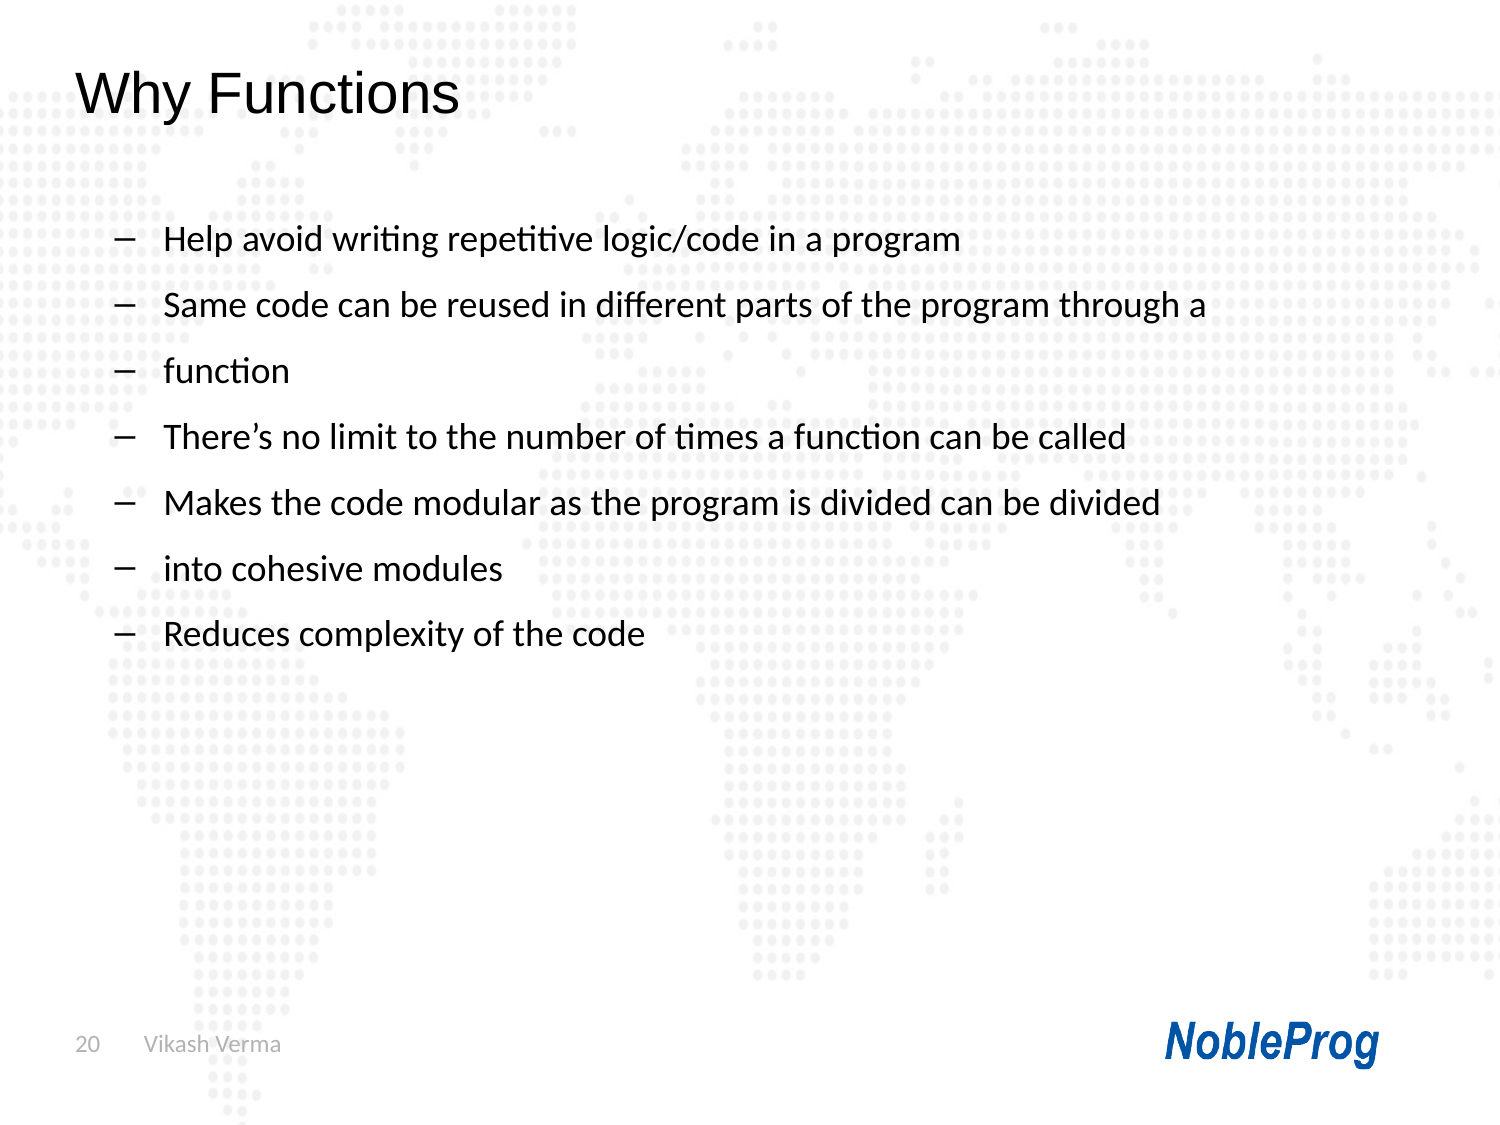

Why Functions
Help avoid writing repetitive logic/code in a program
Same code can be reused in different parts of the program through a
function
There’s no limit to the number of times a function can be called
Makes the code modular as the program is divided can be divided
into cohesive modules
Reduces complexity of the code
20
 Vikash Verma